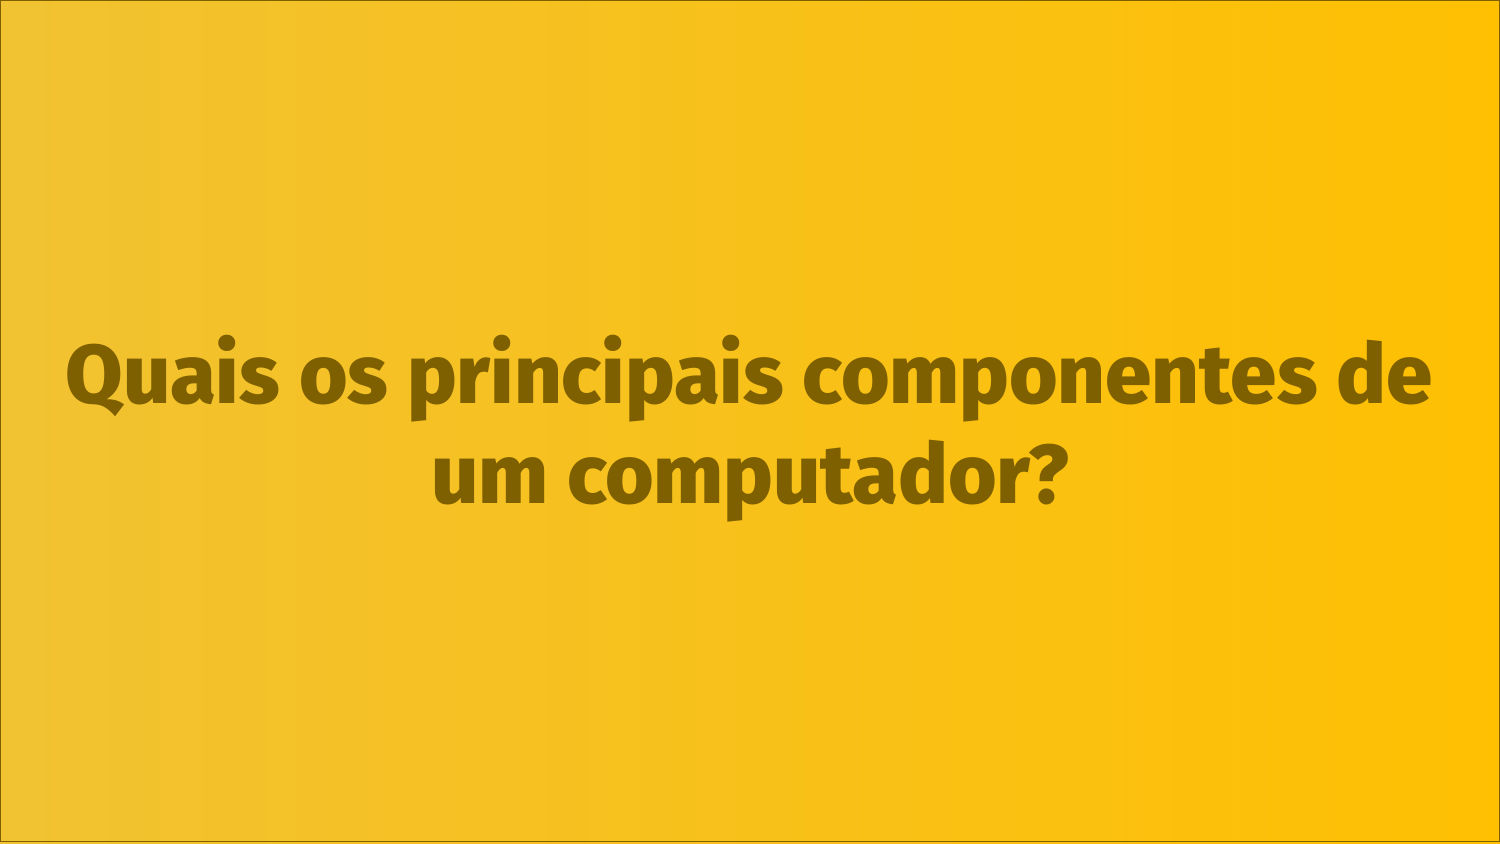

# Quais os principais componentes de um computador?